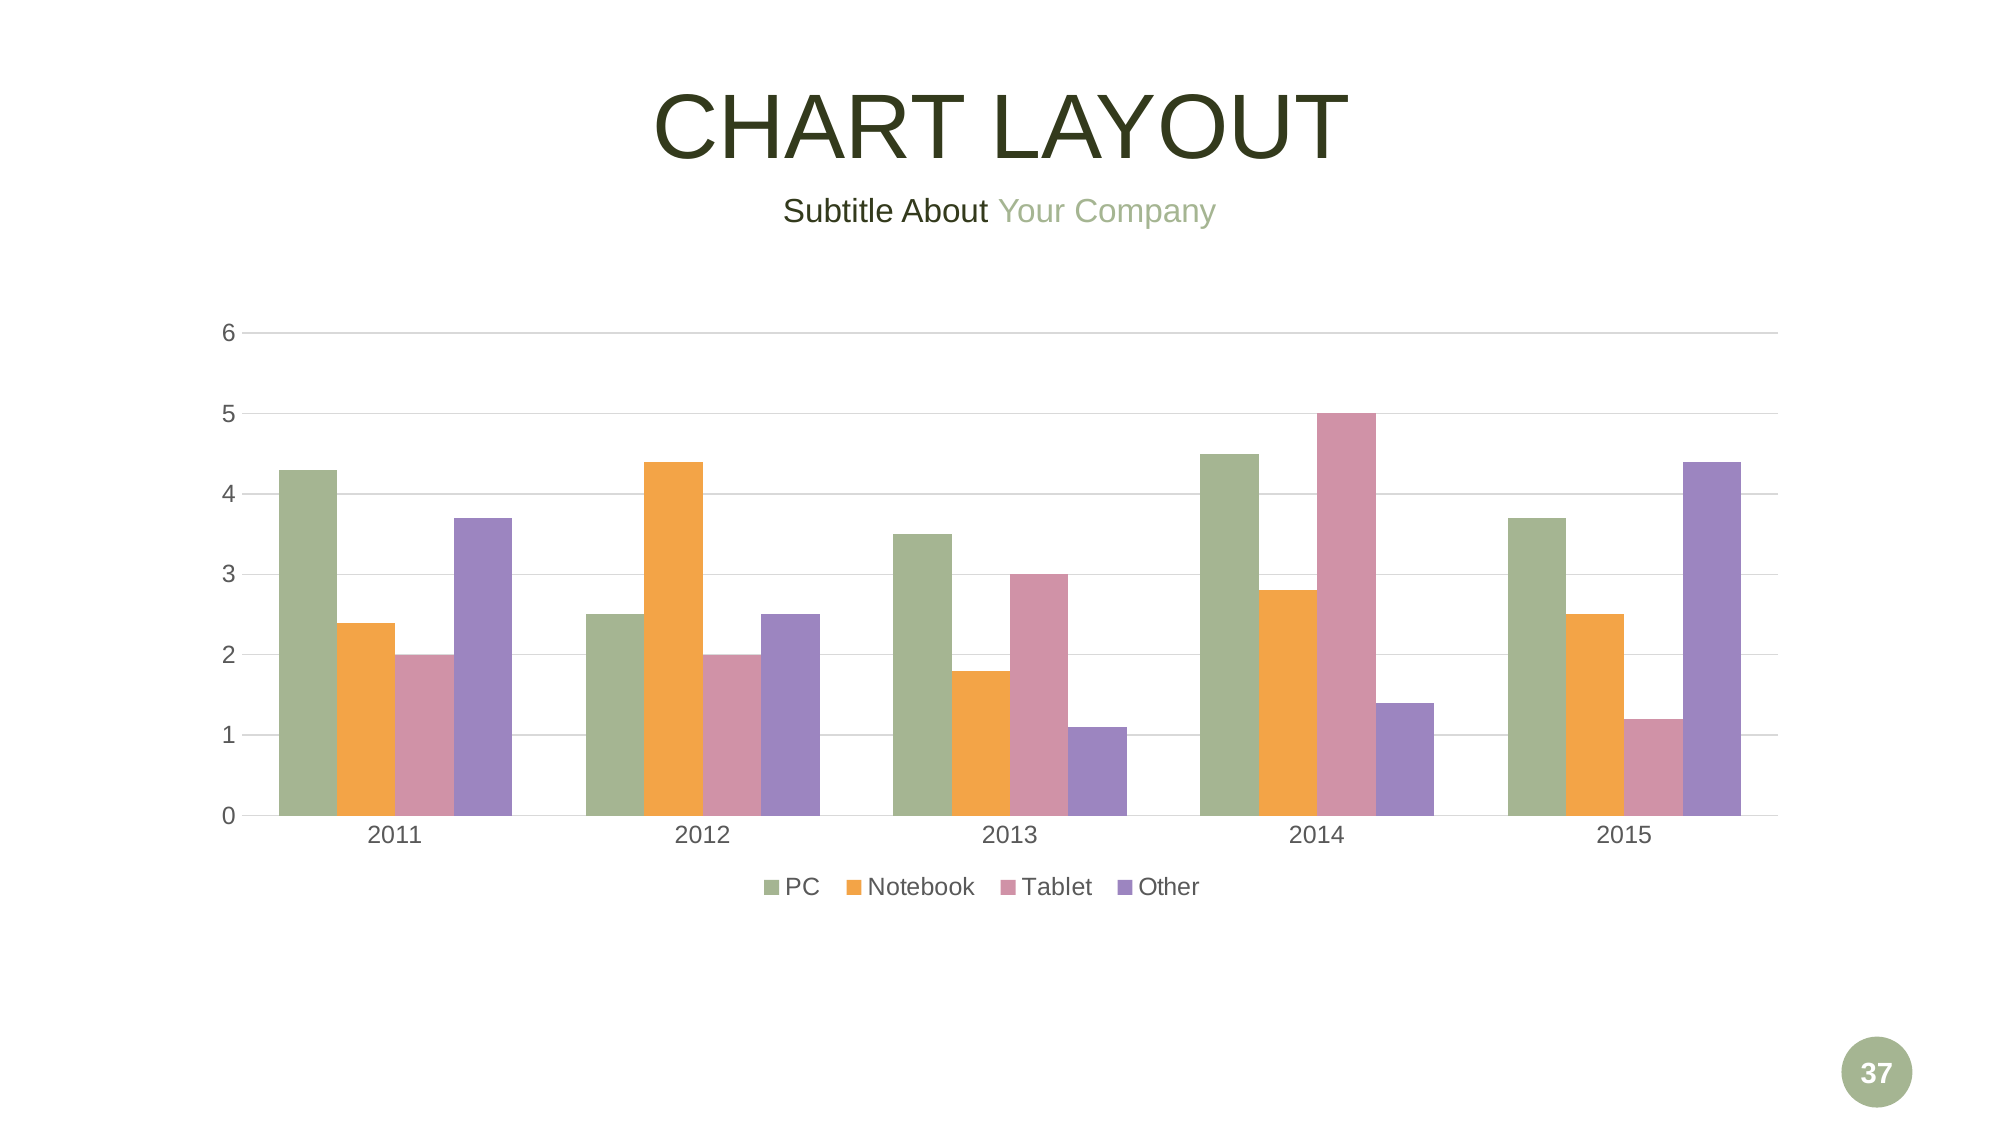

# CHART LAYOUT

### Chart

| Category | PC | Notebook | Tablet | Other |
|---|---|---|---|---|
| 2011 | 4.3 | 2.4 | 2.0 | 3.7 |
| 2012 | 2.5 | 4.4 | 2.0 | 2.5 |
| 2013 | 3.5 | 1.8 | 3.0 | 1.1 |
| 2014 | 4.5 | 2.8 | 5.0 | 1.4 |
| 2015 | 3.7 | 2.5 | 1.2 | 4.4 |